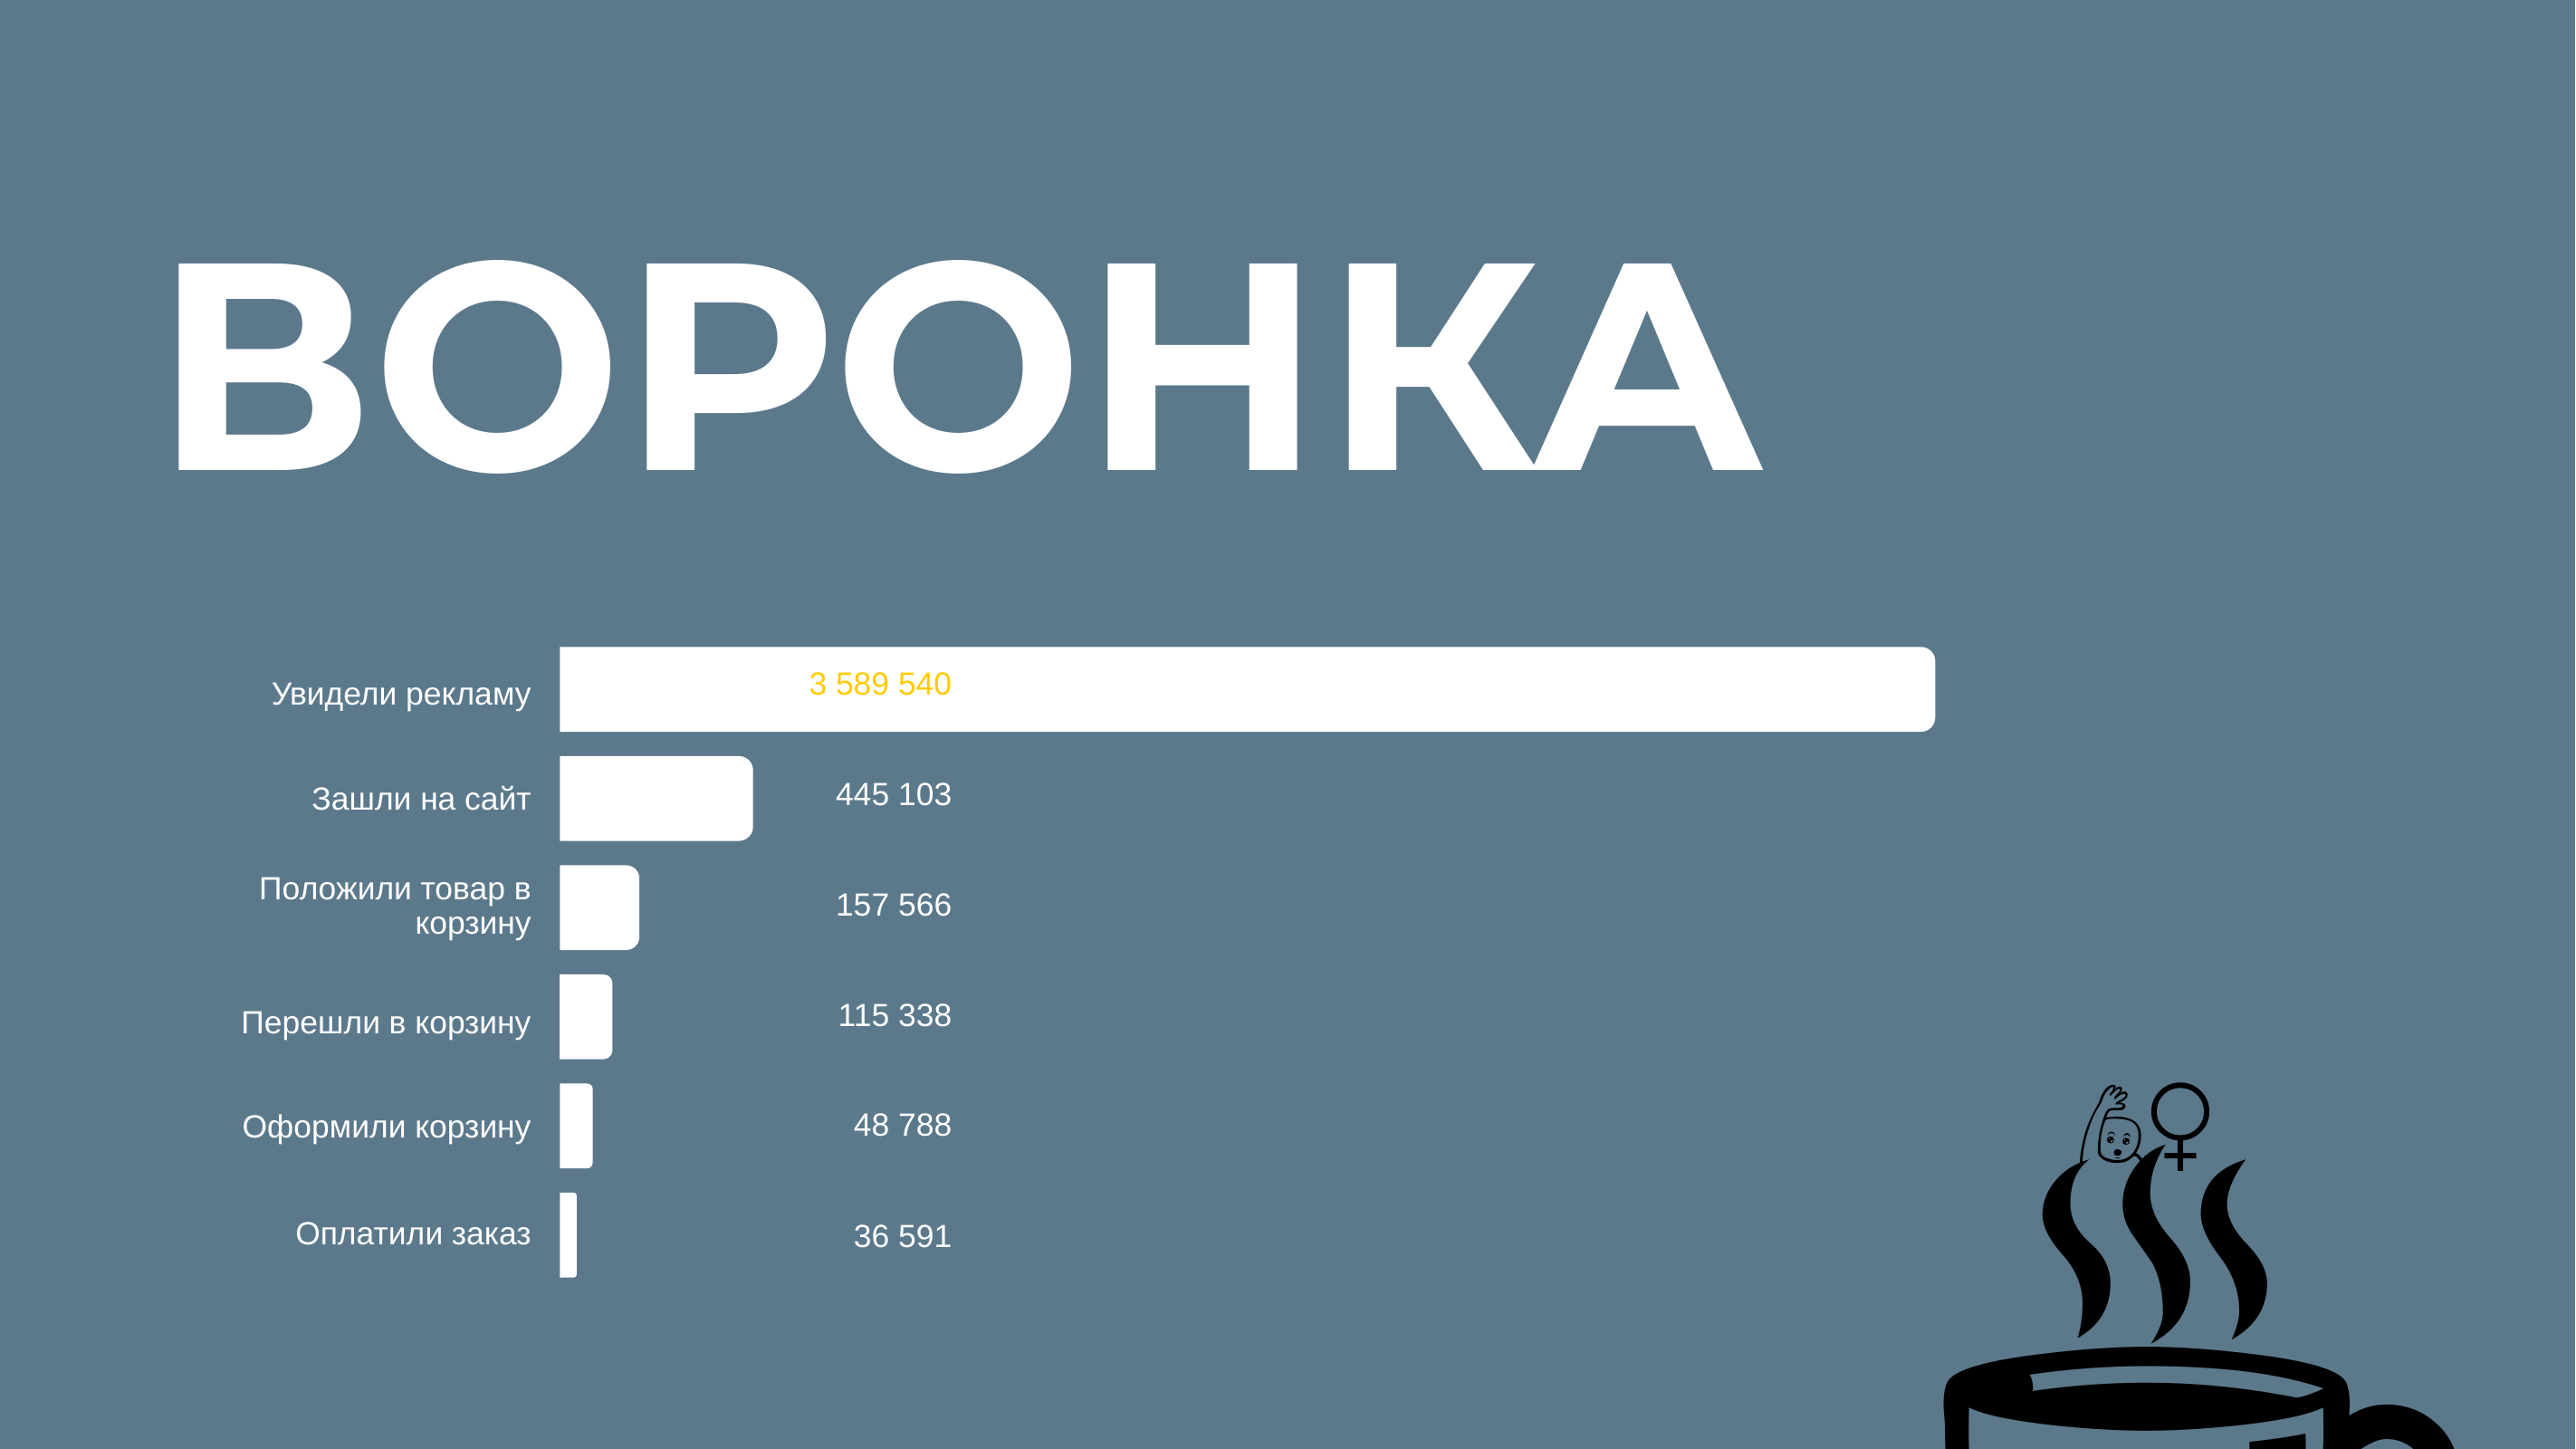

ВОРОНКА

3 589 540

Увидели рекламу

445 103

Зашли на сайт
Положили товар в корзину

157 566

115 338

Перешли в корзину
48 788

Оформили корзину

Оплатили заказ
36 591

☕
🙋‍♀️